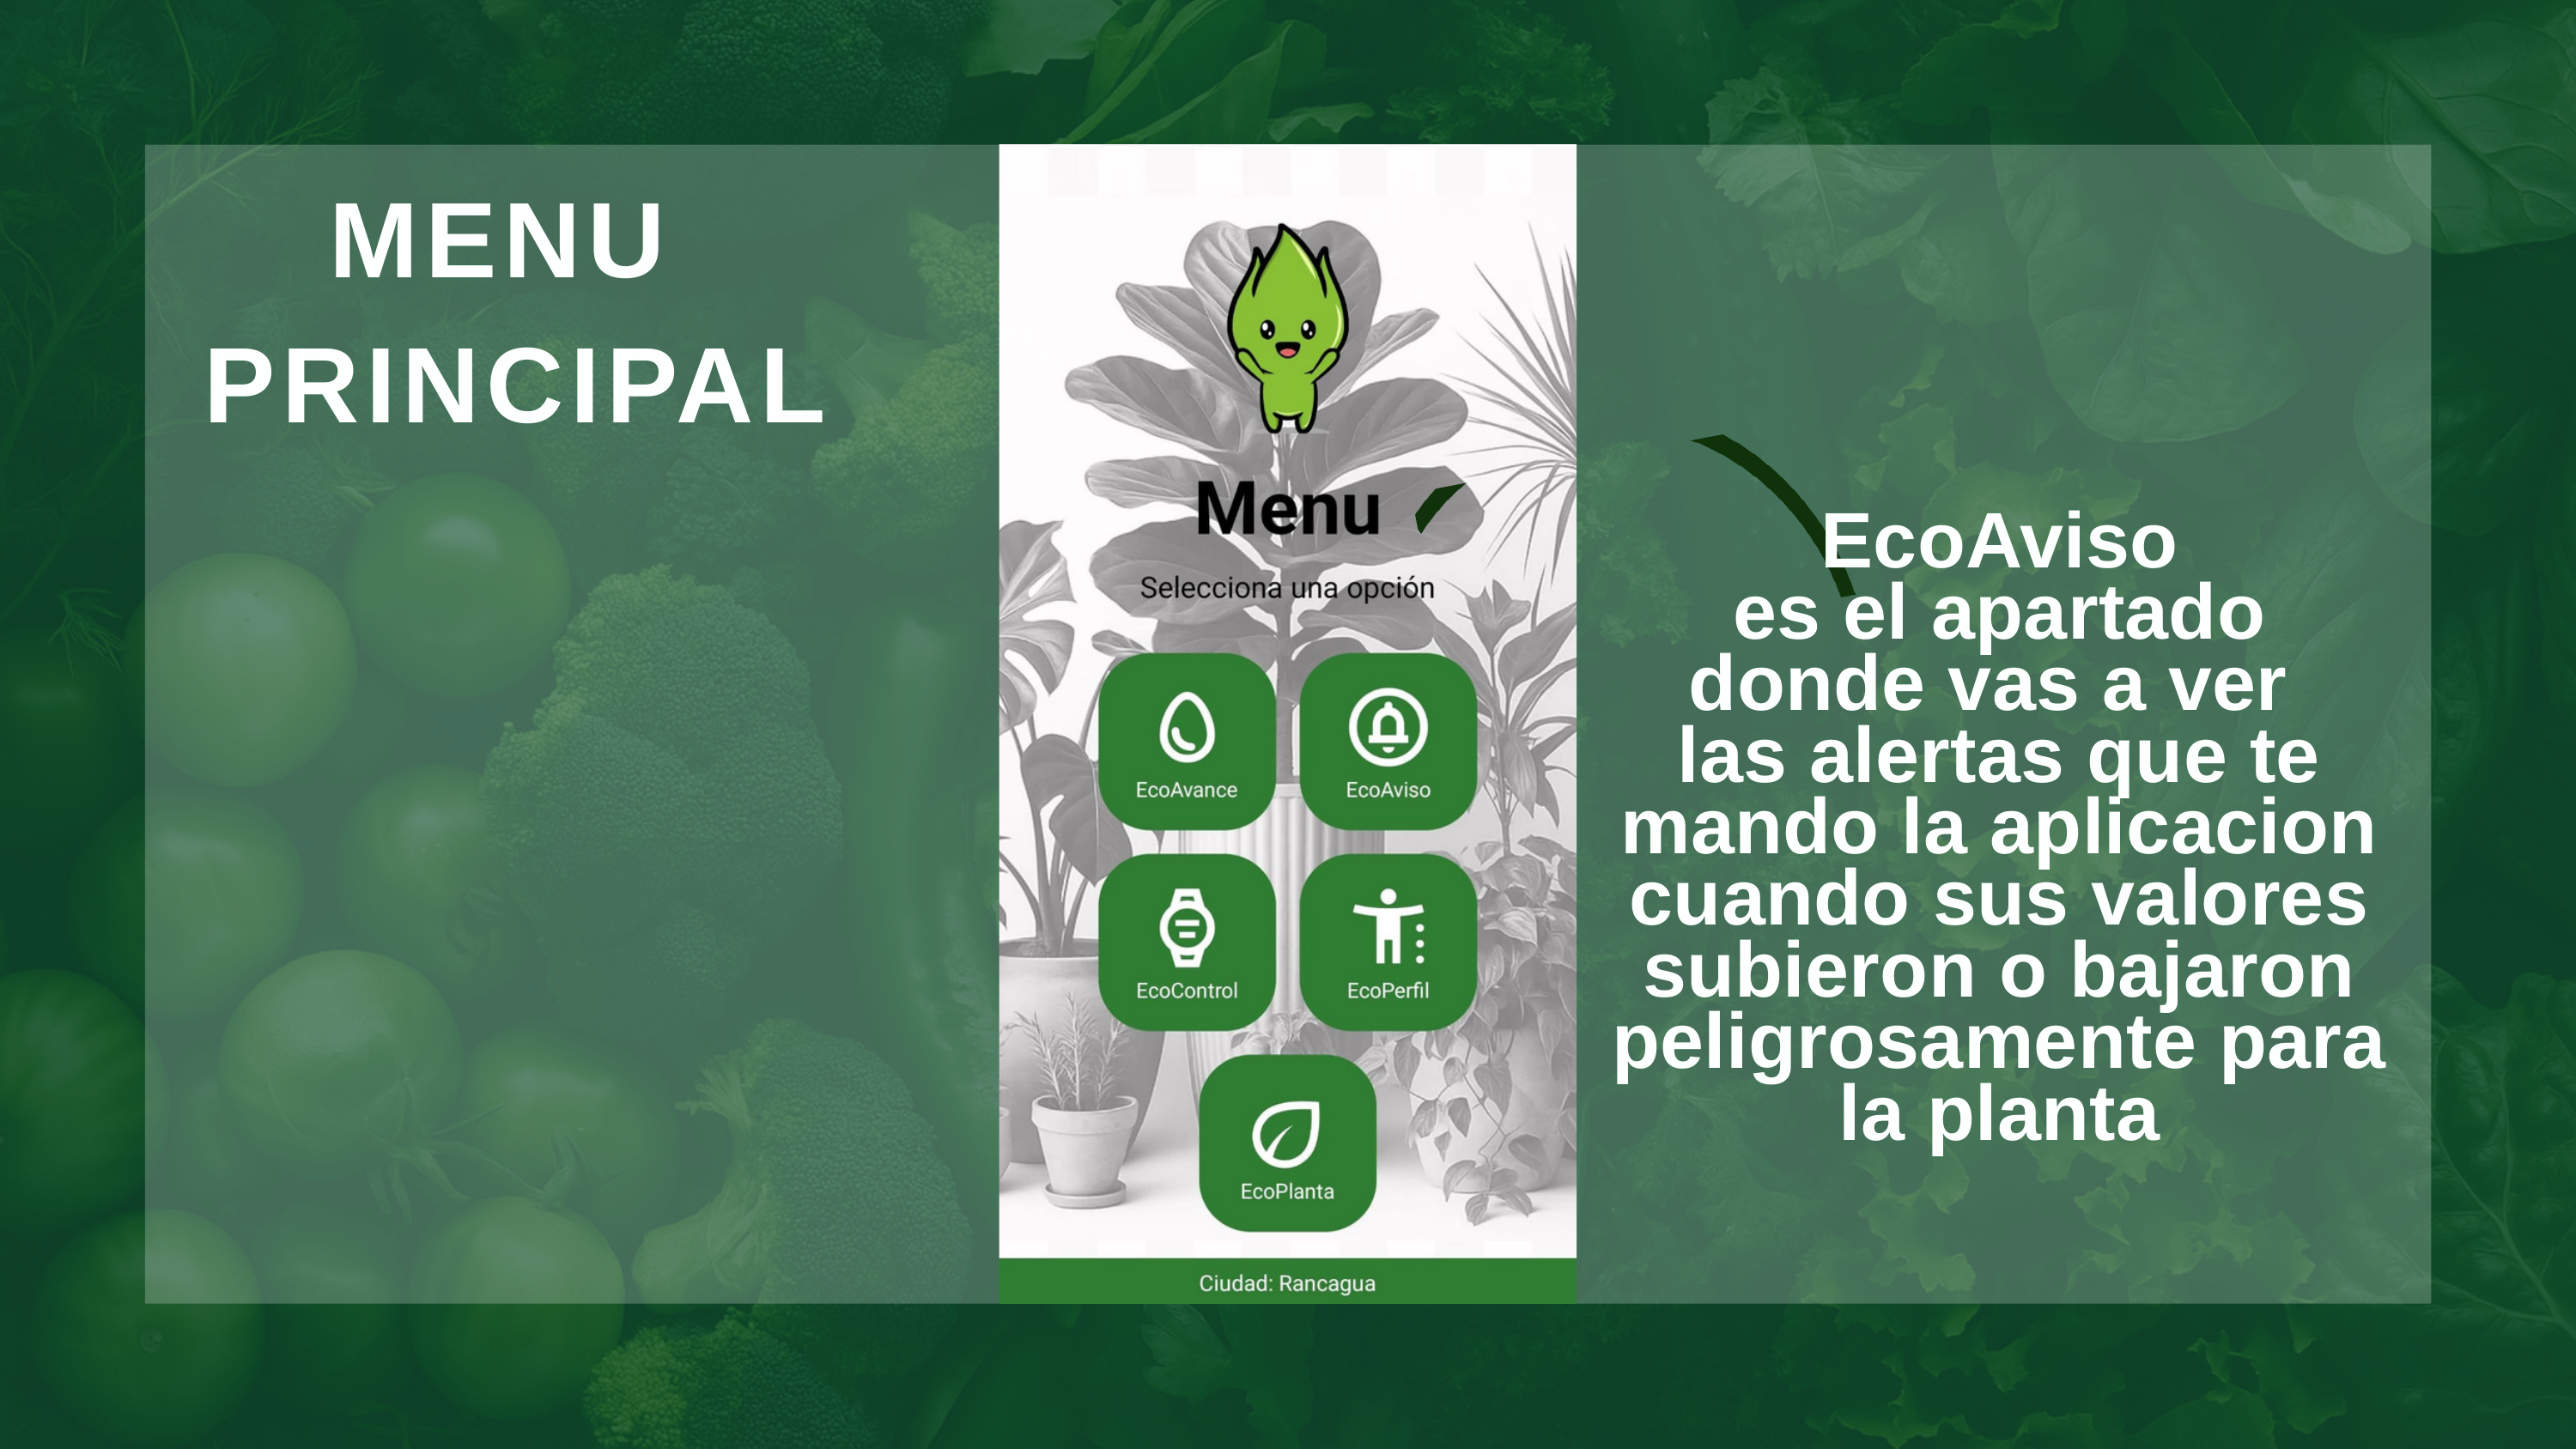

MENU
PRINCIPAL

EcoAviso
es el apartado
donde vas a ver
las alertas que te mando la aplicacion cuando sus valores subieron o bajaron peligrosamente para la planta